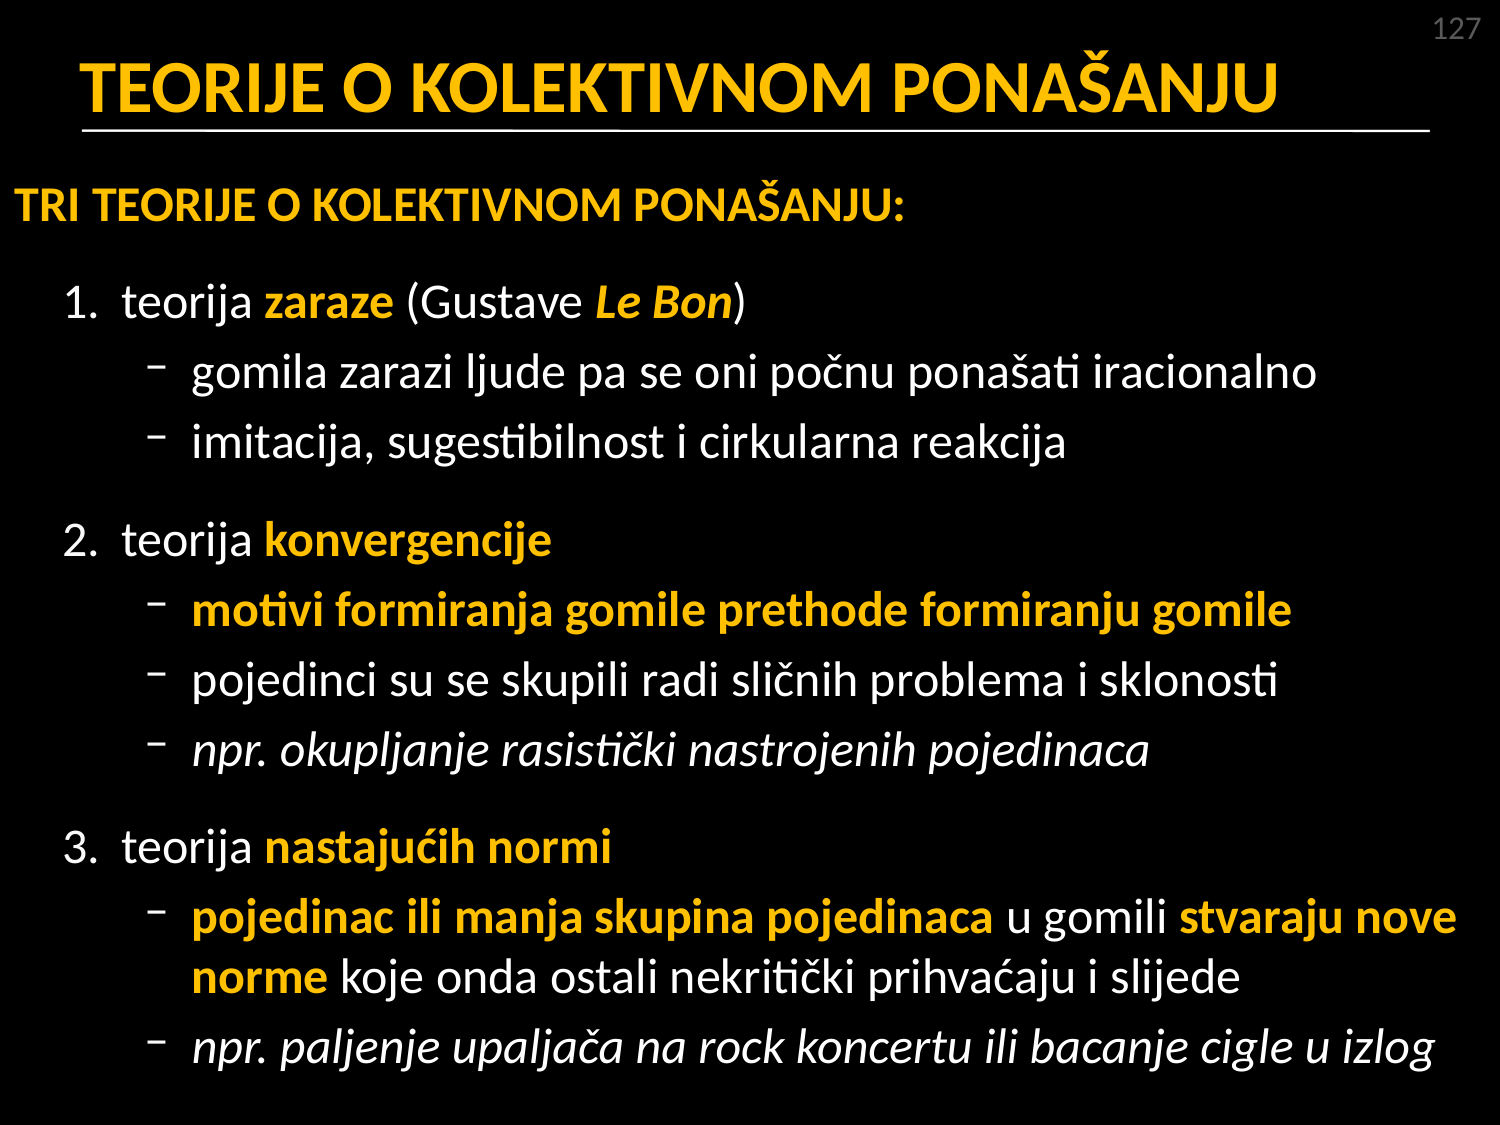

127
# TEORIJE O KOLEKTIVNOM PONAŠANJU
TRI TEORIJE O KOLEKTIVNOM PONAŠANJU:
teorija zaraze (Gustave Le Bon)
gomila zarazi ljude pa se oni počnu ponašati iracionalno
imitacija, sugestibilnost i cirkularna reakcija
teorija konvergencije
motivi formiranja gomile prethode formiranju gomile
pojedinci su se skupili radi sličnih problema i sklonosti
npr. okupljanje rasistički nastrojenih pojedinaca
teorija nastajućih normi
pojedinac ili manja skupina pojedinaca u gomili stvaraju nove norme koje onda ostali nekritički prihvaćaju i slijede
npr. paljenje upaljača na rock koncertu ili bacanje cigle u izlog